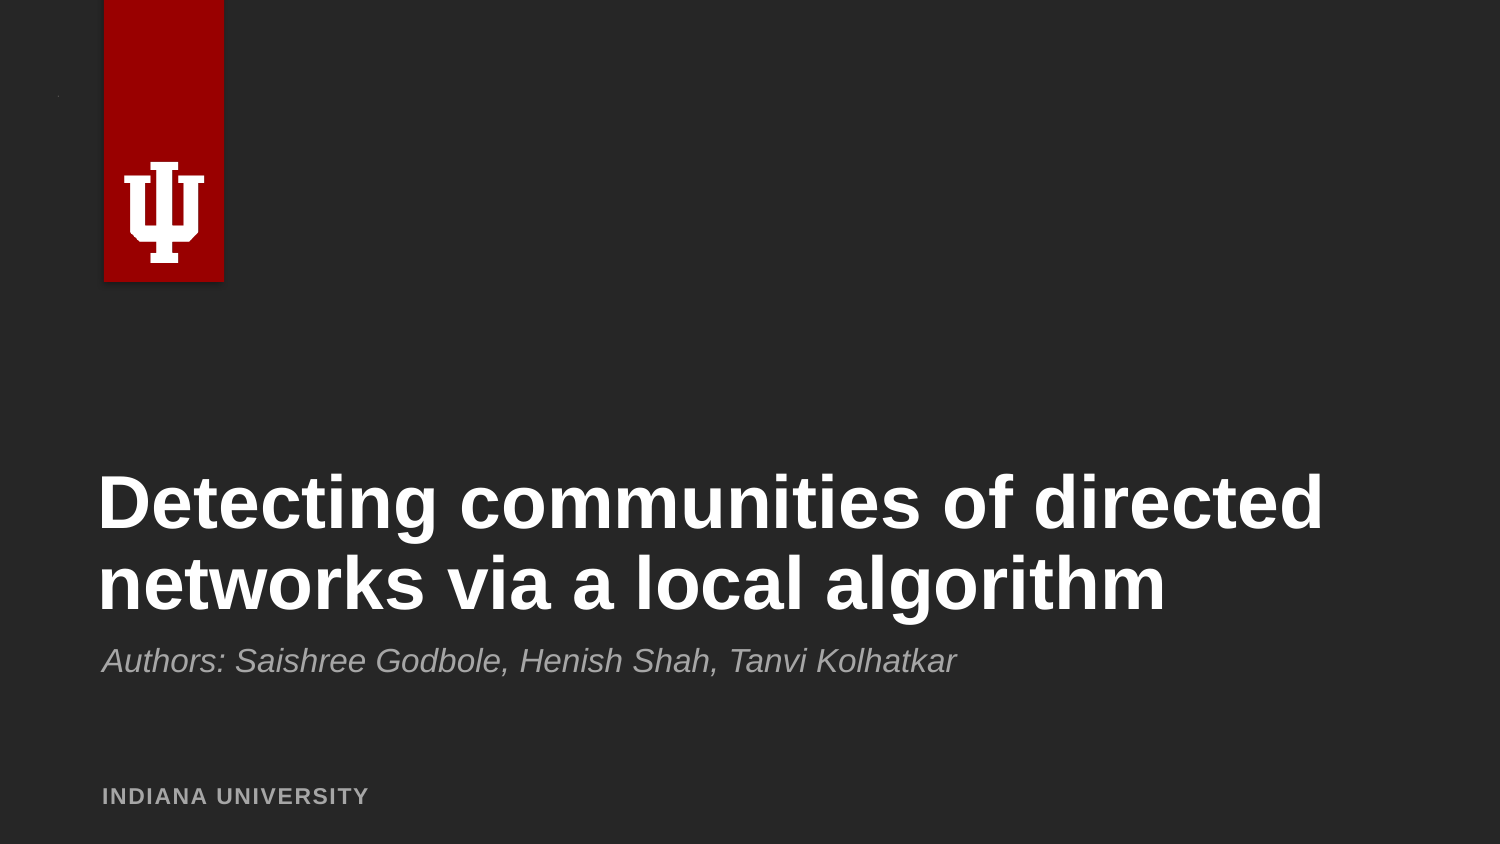

# Detecting communities of directed networks via a local algorithm
Authors: Saishree Godbole, Henish Shah, Tanvi Kolhatkar
INDIANA UNIVERSITY